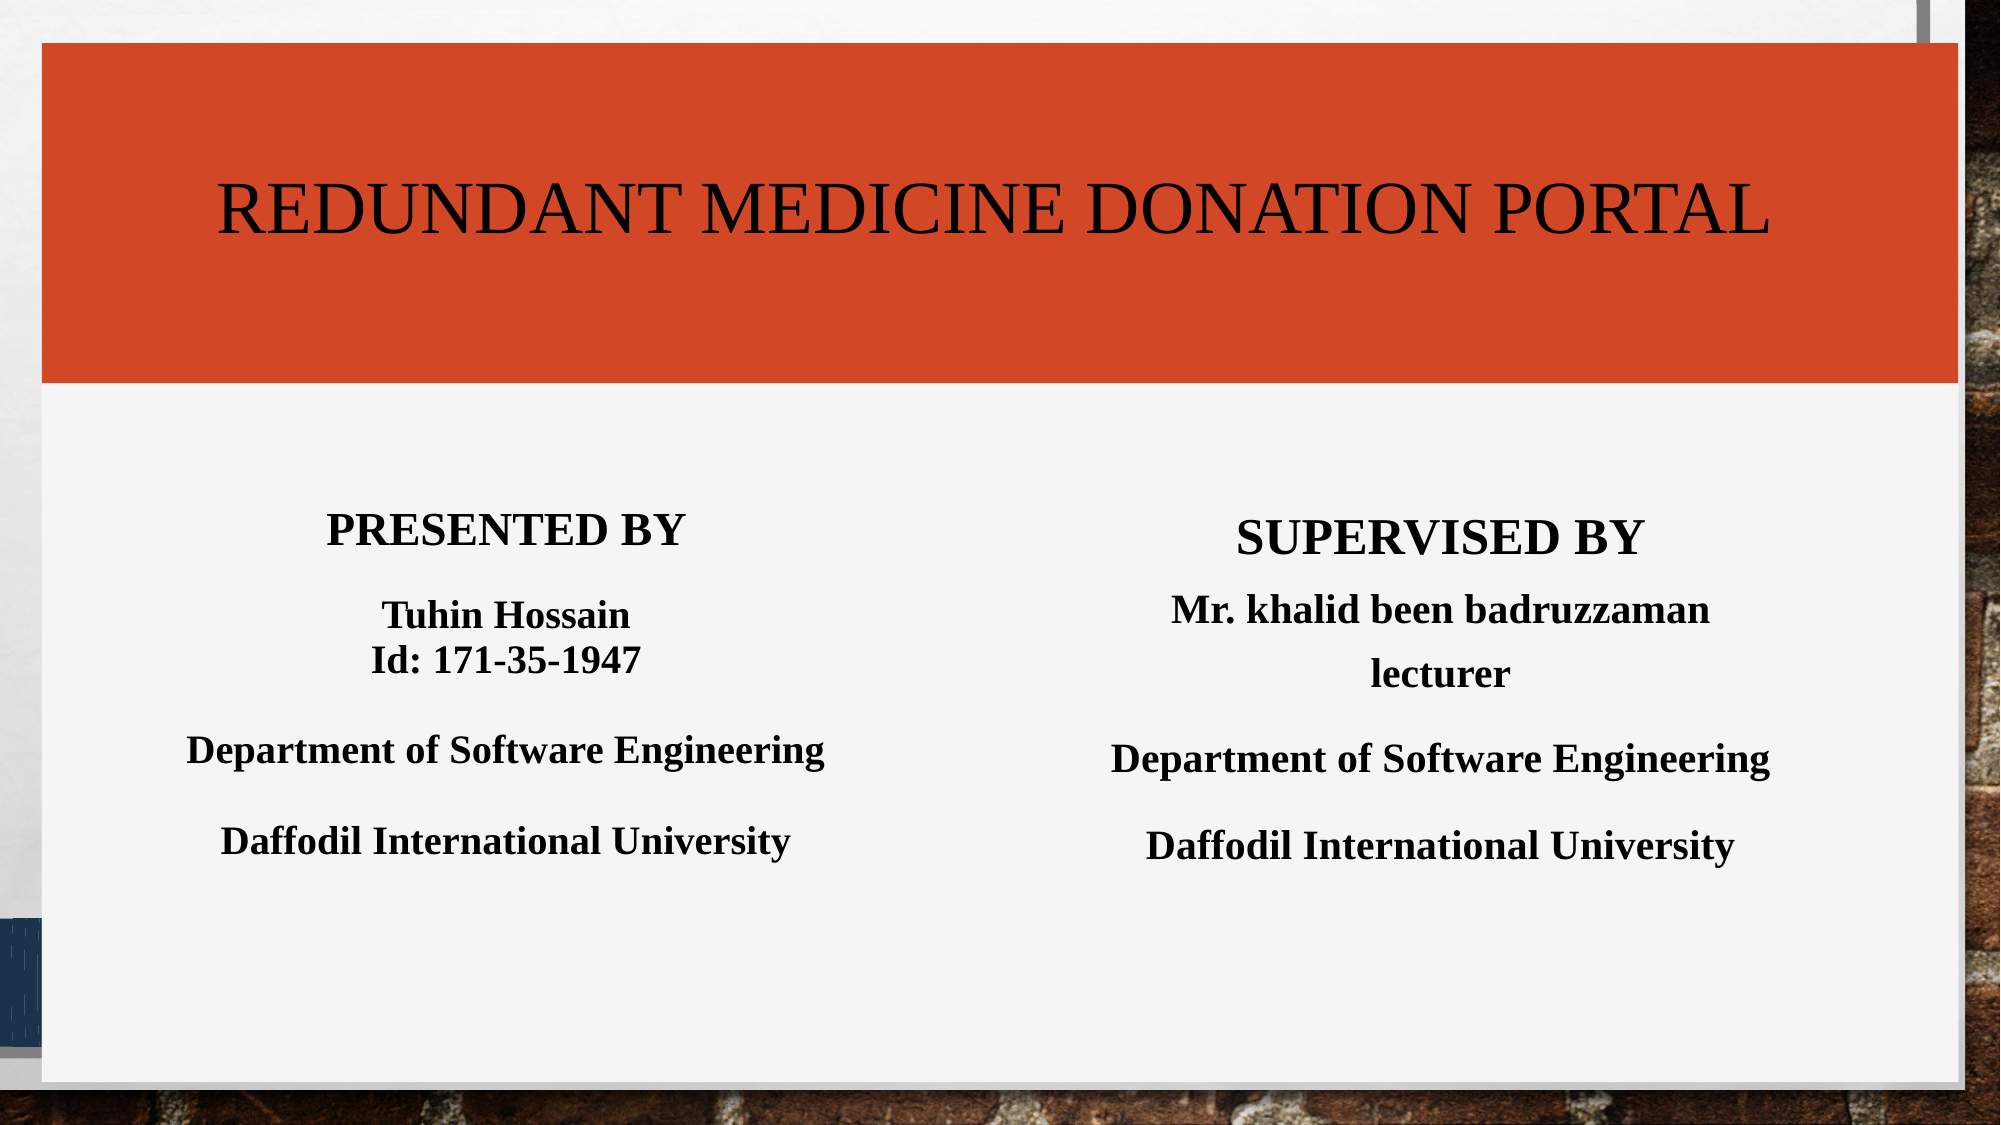

# Redundant medicine donation Portal
PRESENTED BY
Tuhin Hossain
Id: 171-35-1947
Department of Software Engineering
Daffodil International University
SUPERVISED BY
Mr. khalid been badruzzaman
lecturer
Department of Software Engineering
Daffodil International University